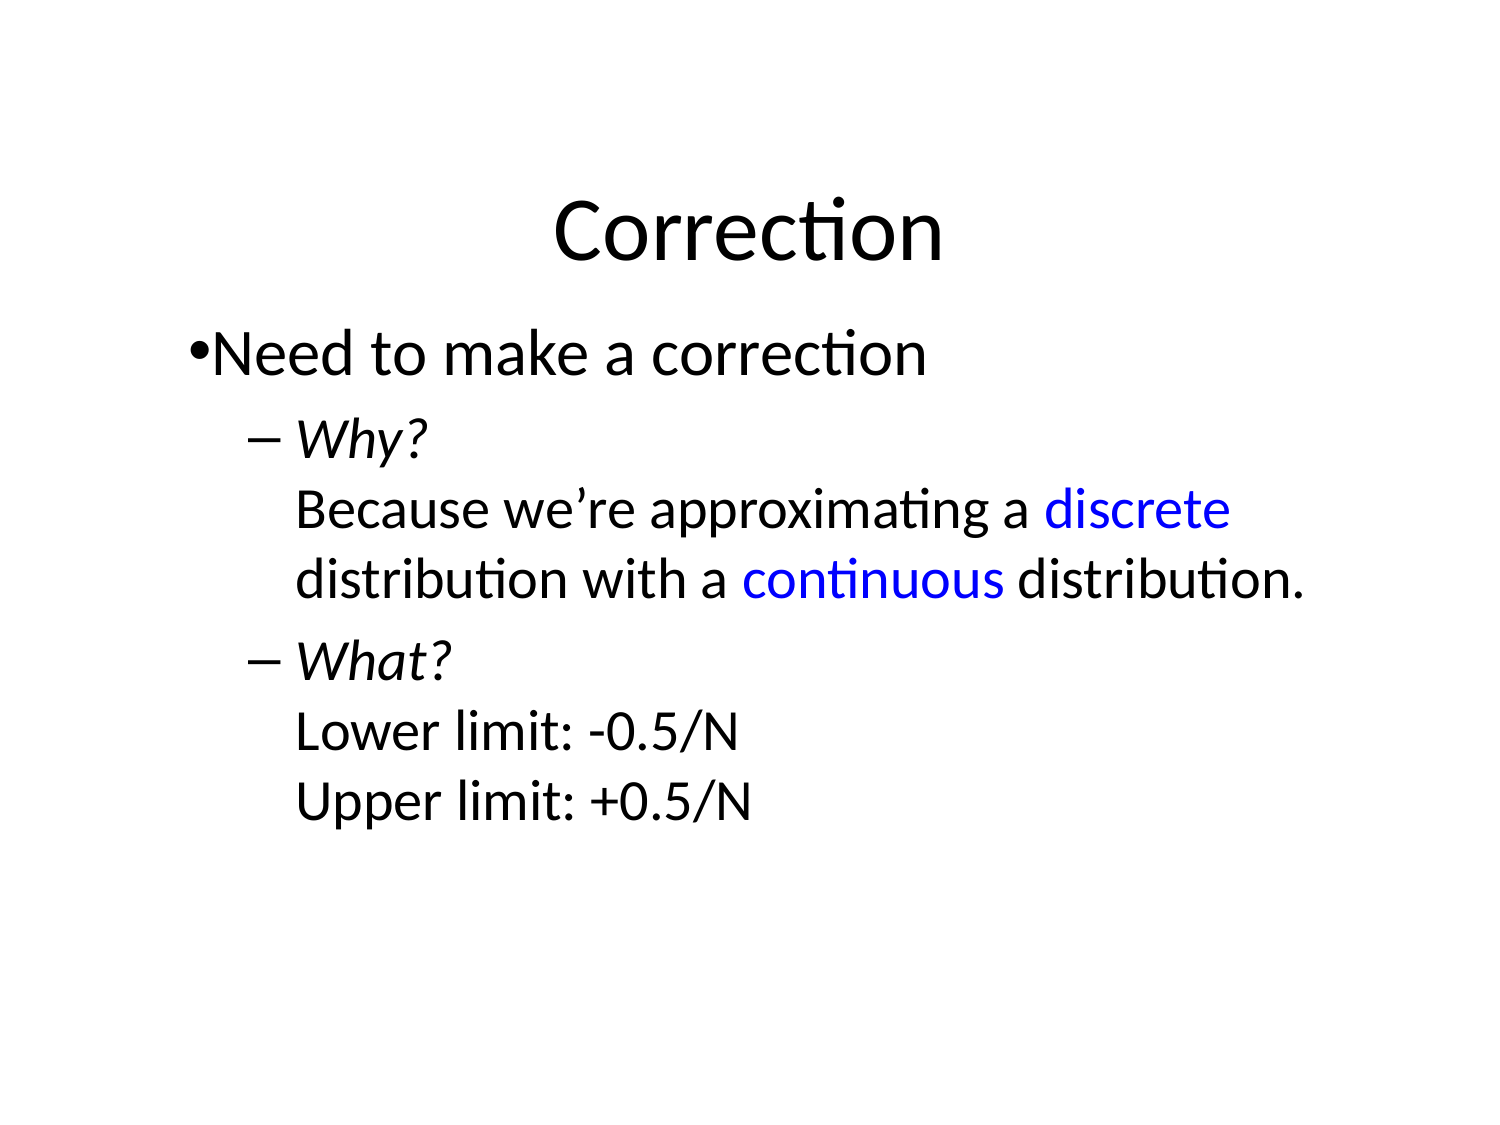

# Correction
Need to make a correction
Why?
Because we’re approximating a discrete distribution with a continuous distribution.
What?
Lower limit: -0.5/N
Upper limit: +0.5/N